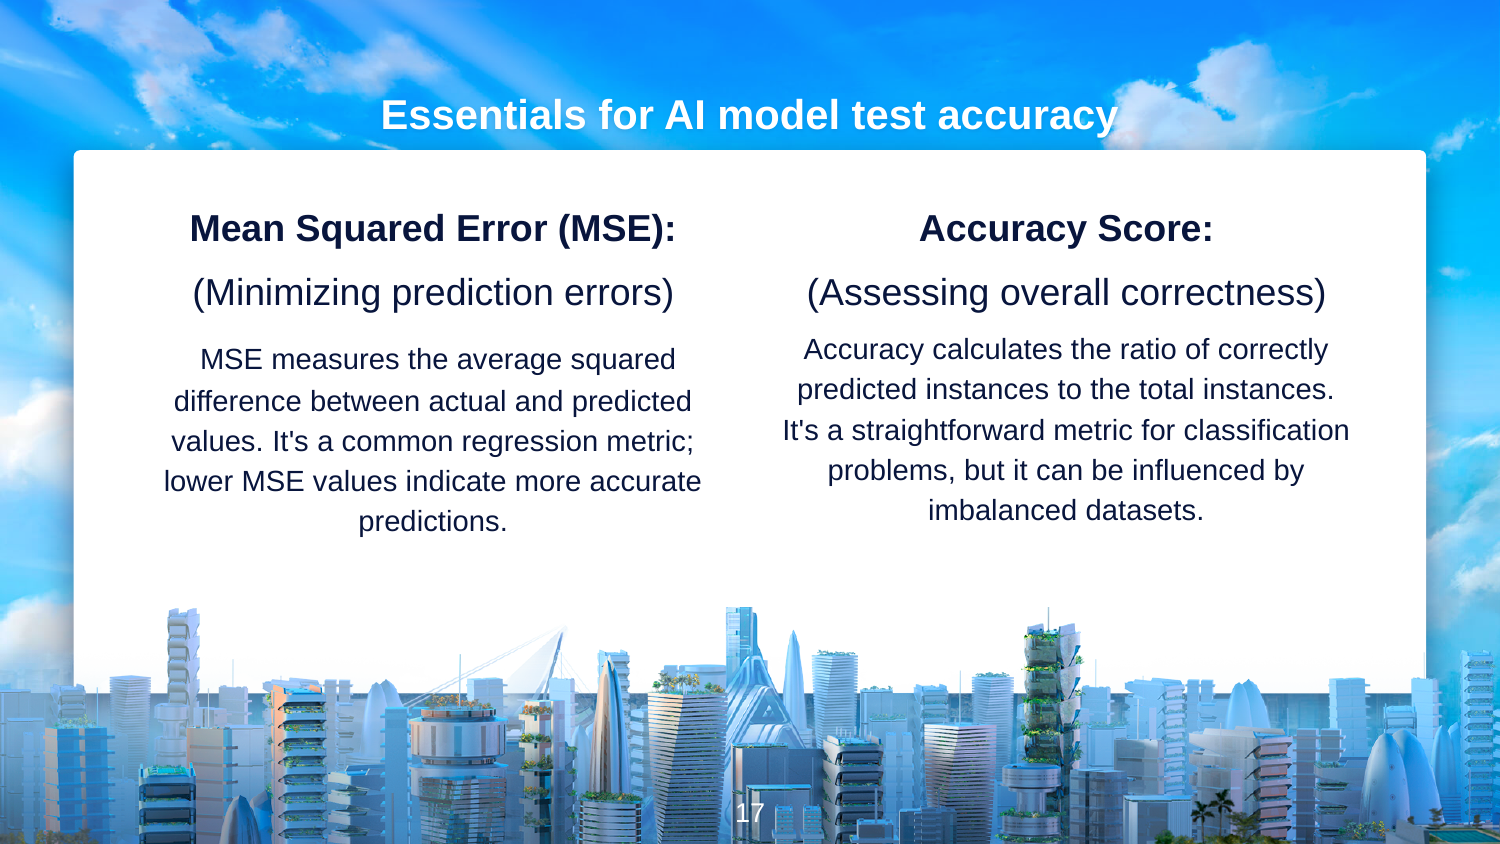

# Essentials for AI model test accuracy
Mean Squared Error (MSE):
(Minimizing prediction errors)
 MSE measures the average squared difference between actual and predicted values. It's a common regression metric; lower MSE values indicate more accurate predictions.
Accuracy Score:
(Assessing overall correctness)
Accuracy calculates the ratio of correctly predicted instances to the total instances. It's a straightforward metric for classification problems, but it can be influenced by imbalanced datasets.
17